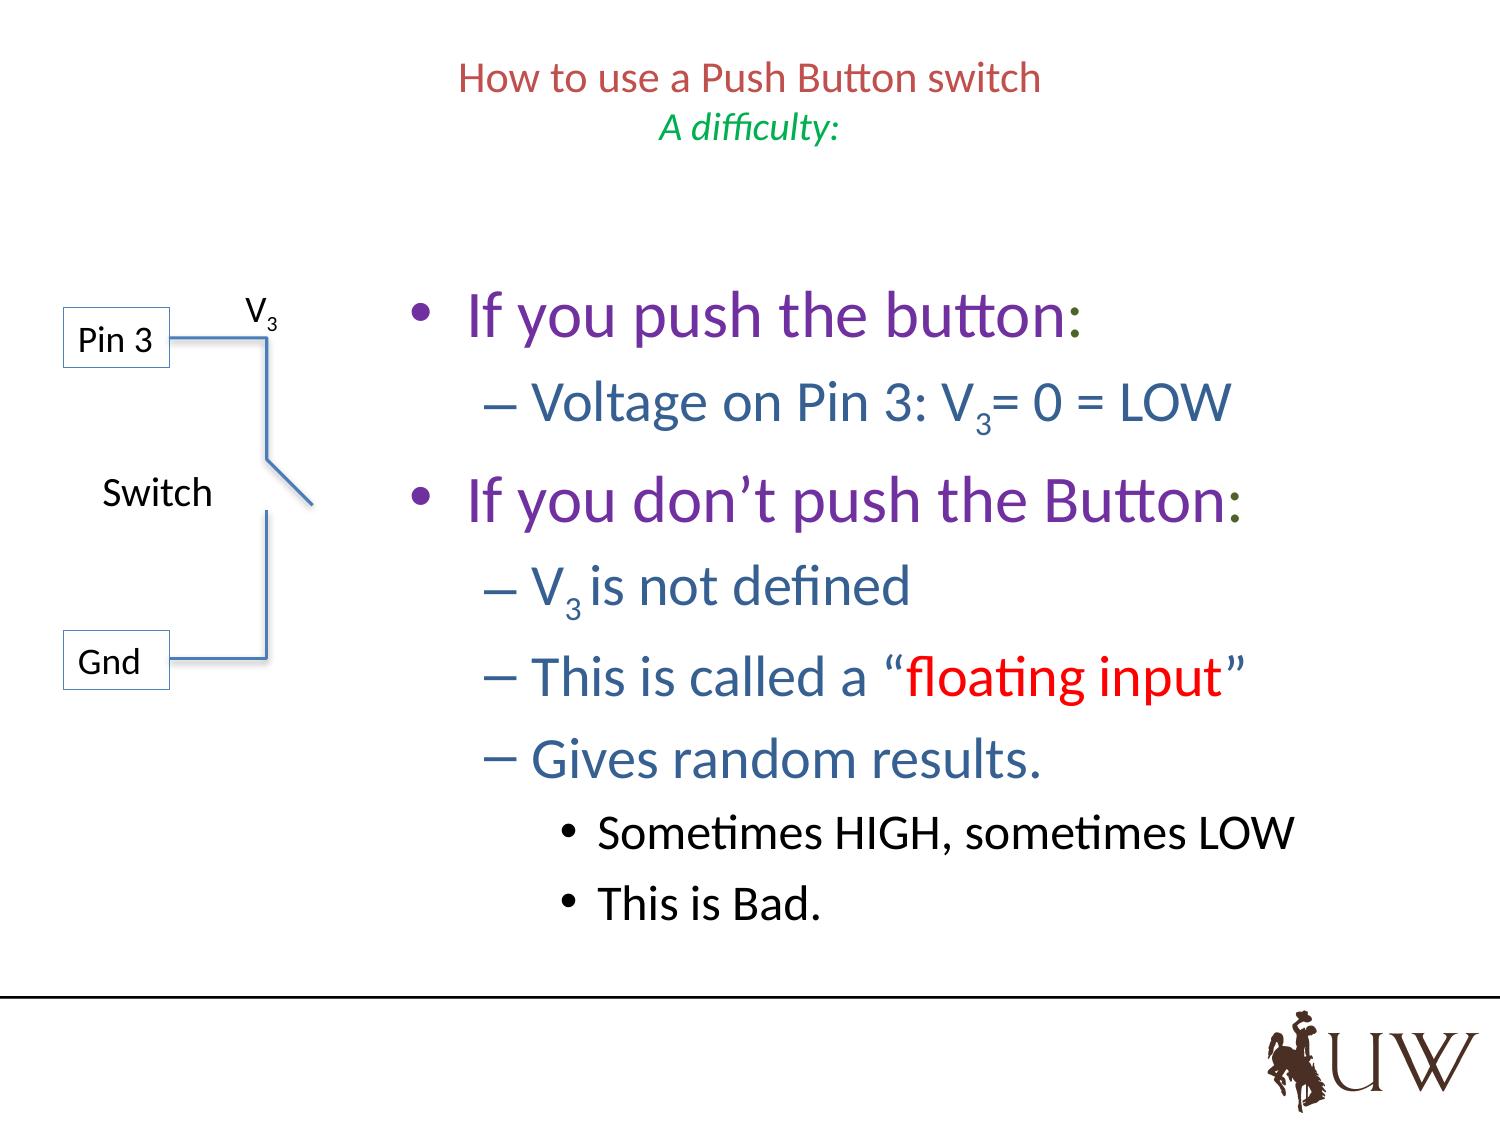

# How to use a Push Button switch A difficulty:
If you push the button:
Voltage on Pin 3: V3= 0 = LOW
If you don’t push the Button:
V3 is not defined
This is called a “floating input”
Gives random results.
Sometimes HIGH, sometimes LOW
This is Bad.
V3
Pin 3

Switch

Gnd